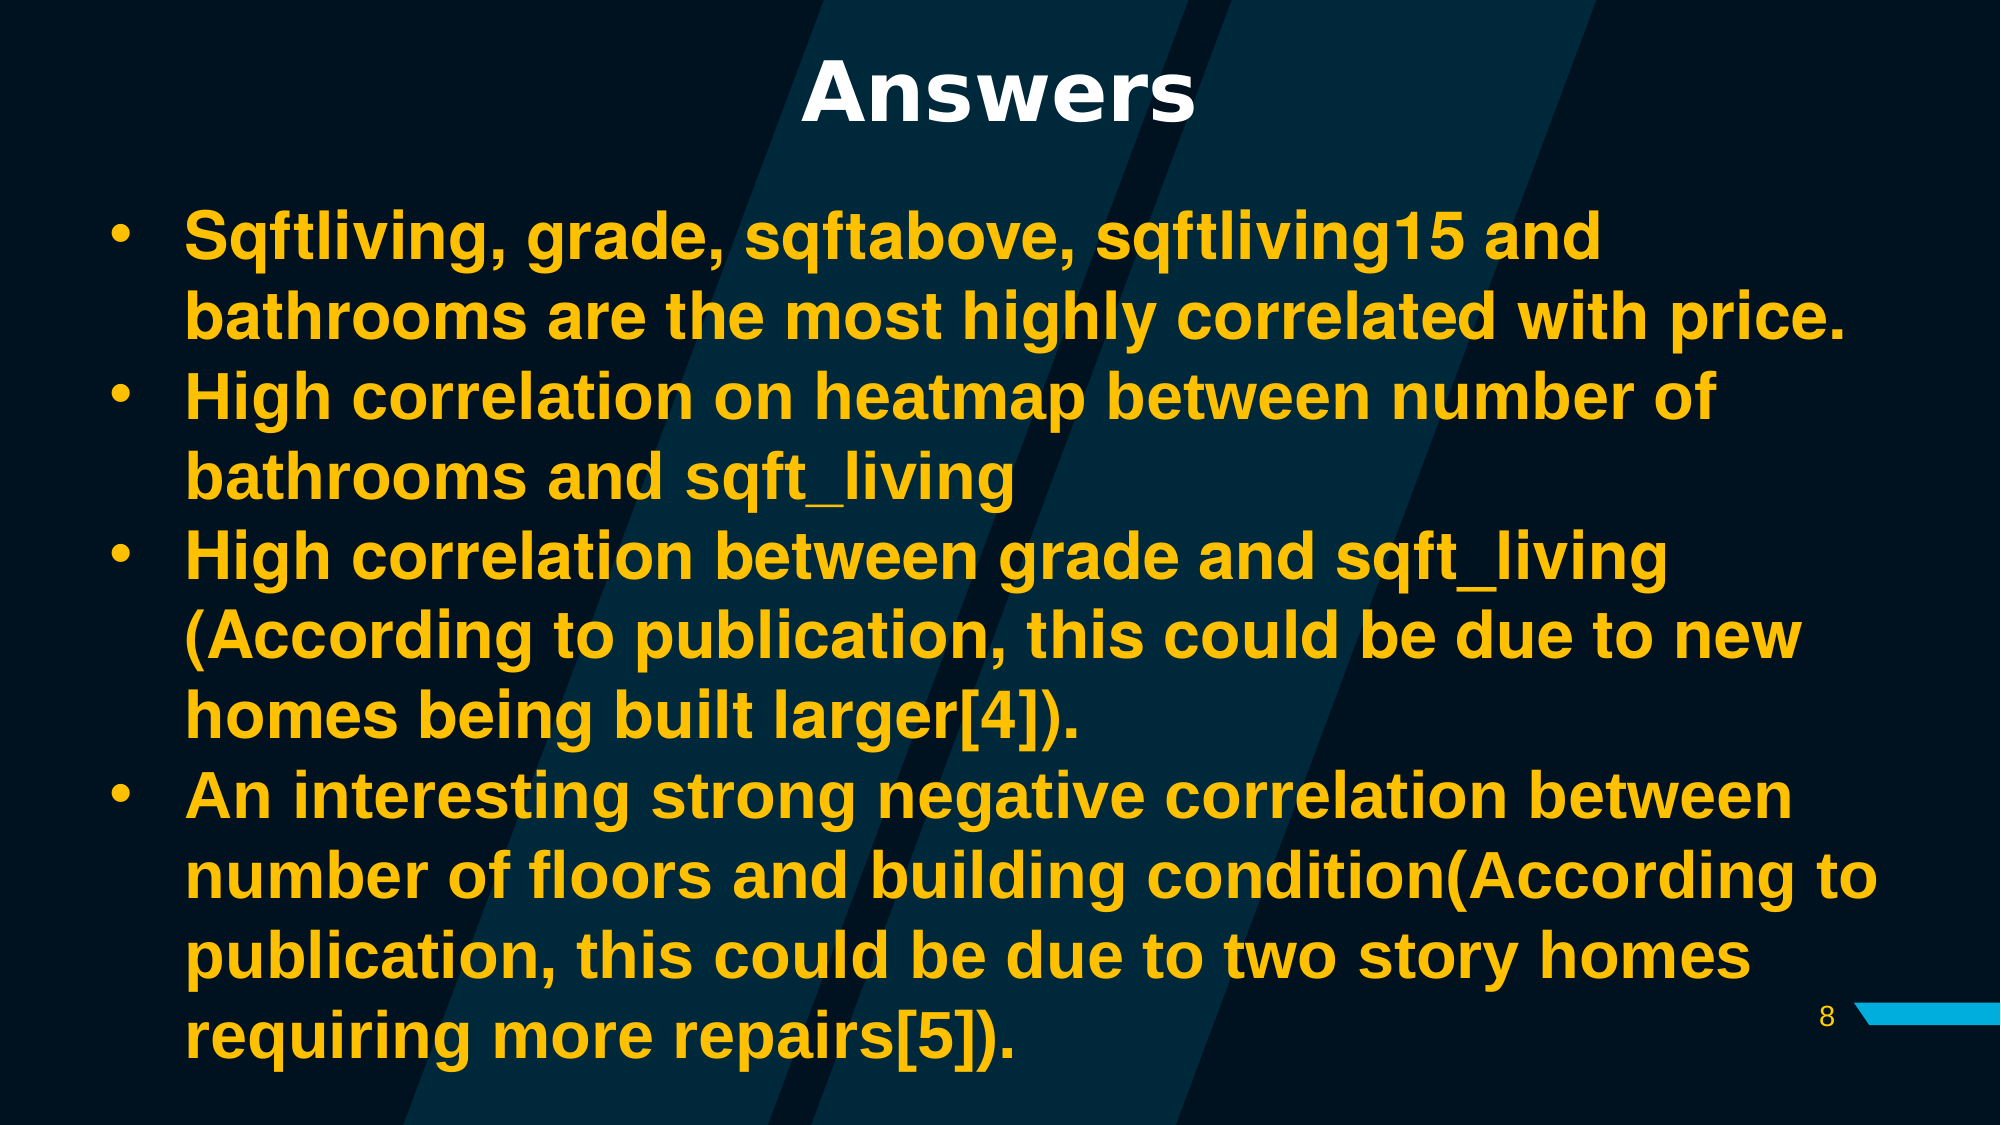

# Answers
Sqftliving, grade, sqftabove, sqftliving15 and bathrooms are the most highly correlated with price.
High correlation on heatmap between number of bathrooms and sqft_living
High correlation between grade and sqft_living (According to publication, this could be due to new homes being built larger[4]).
An interesting strong negative correlation between number of floors and building condition(According to publication, this could be due to two story homes requiring more repairs[5]).

8